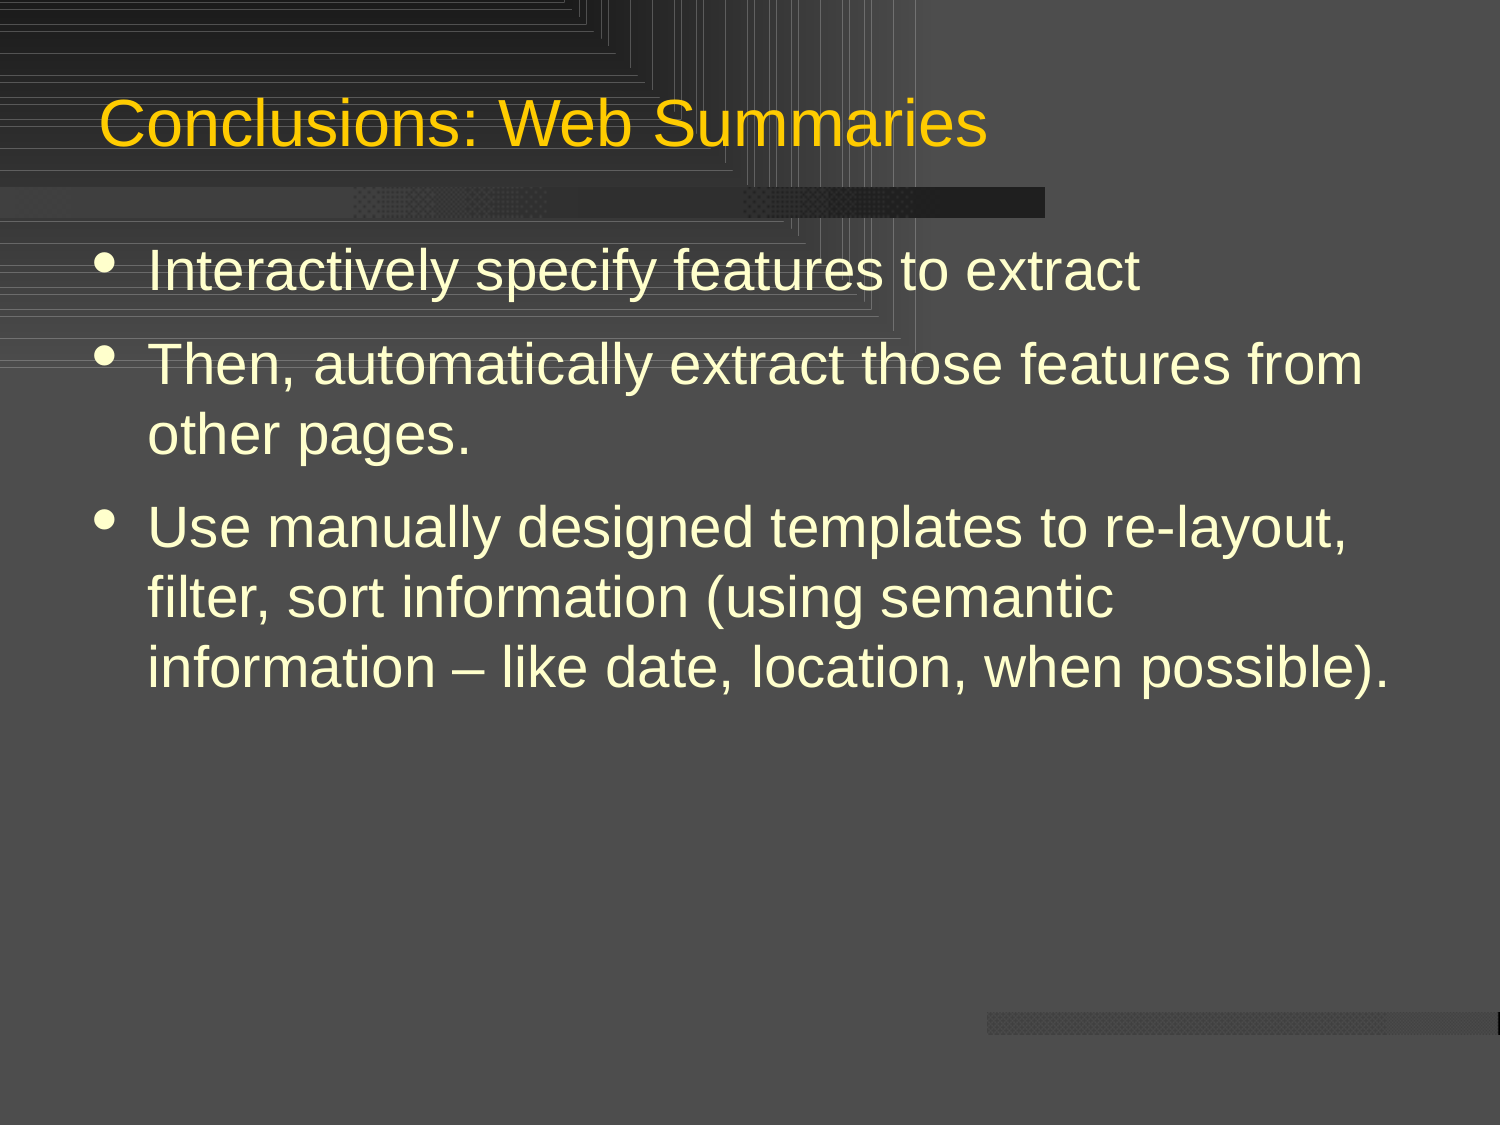

# Conclusions: Web Summaries
Interactively specify features to extract
Then, automatically extract those features from other pages.
Use manually designed templates to re-layout, filter, sort information (using semantic information – like date, location, when possible).